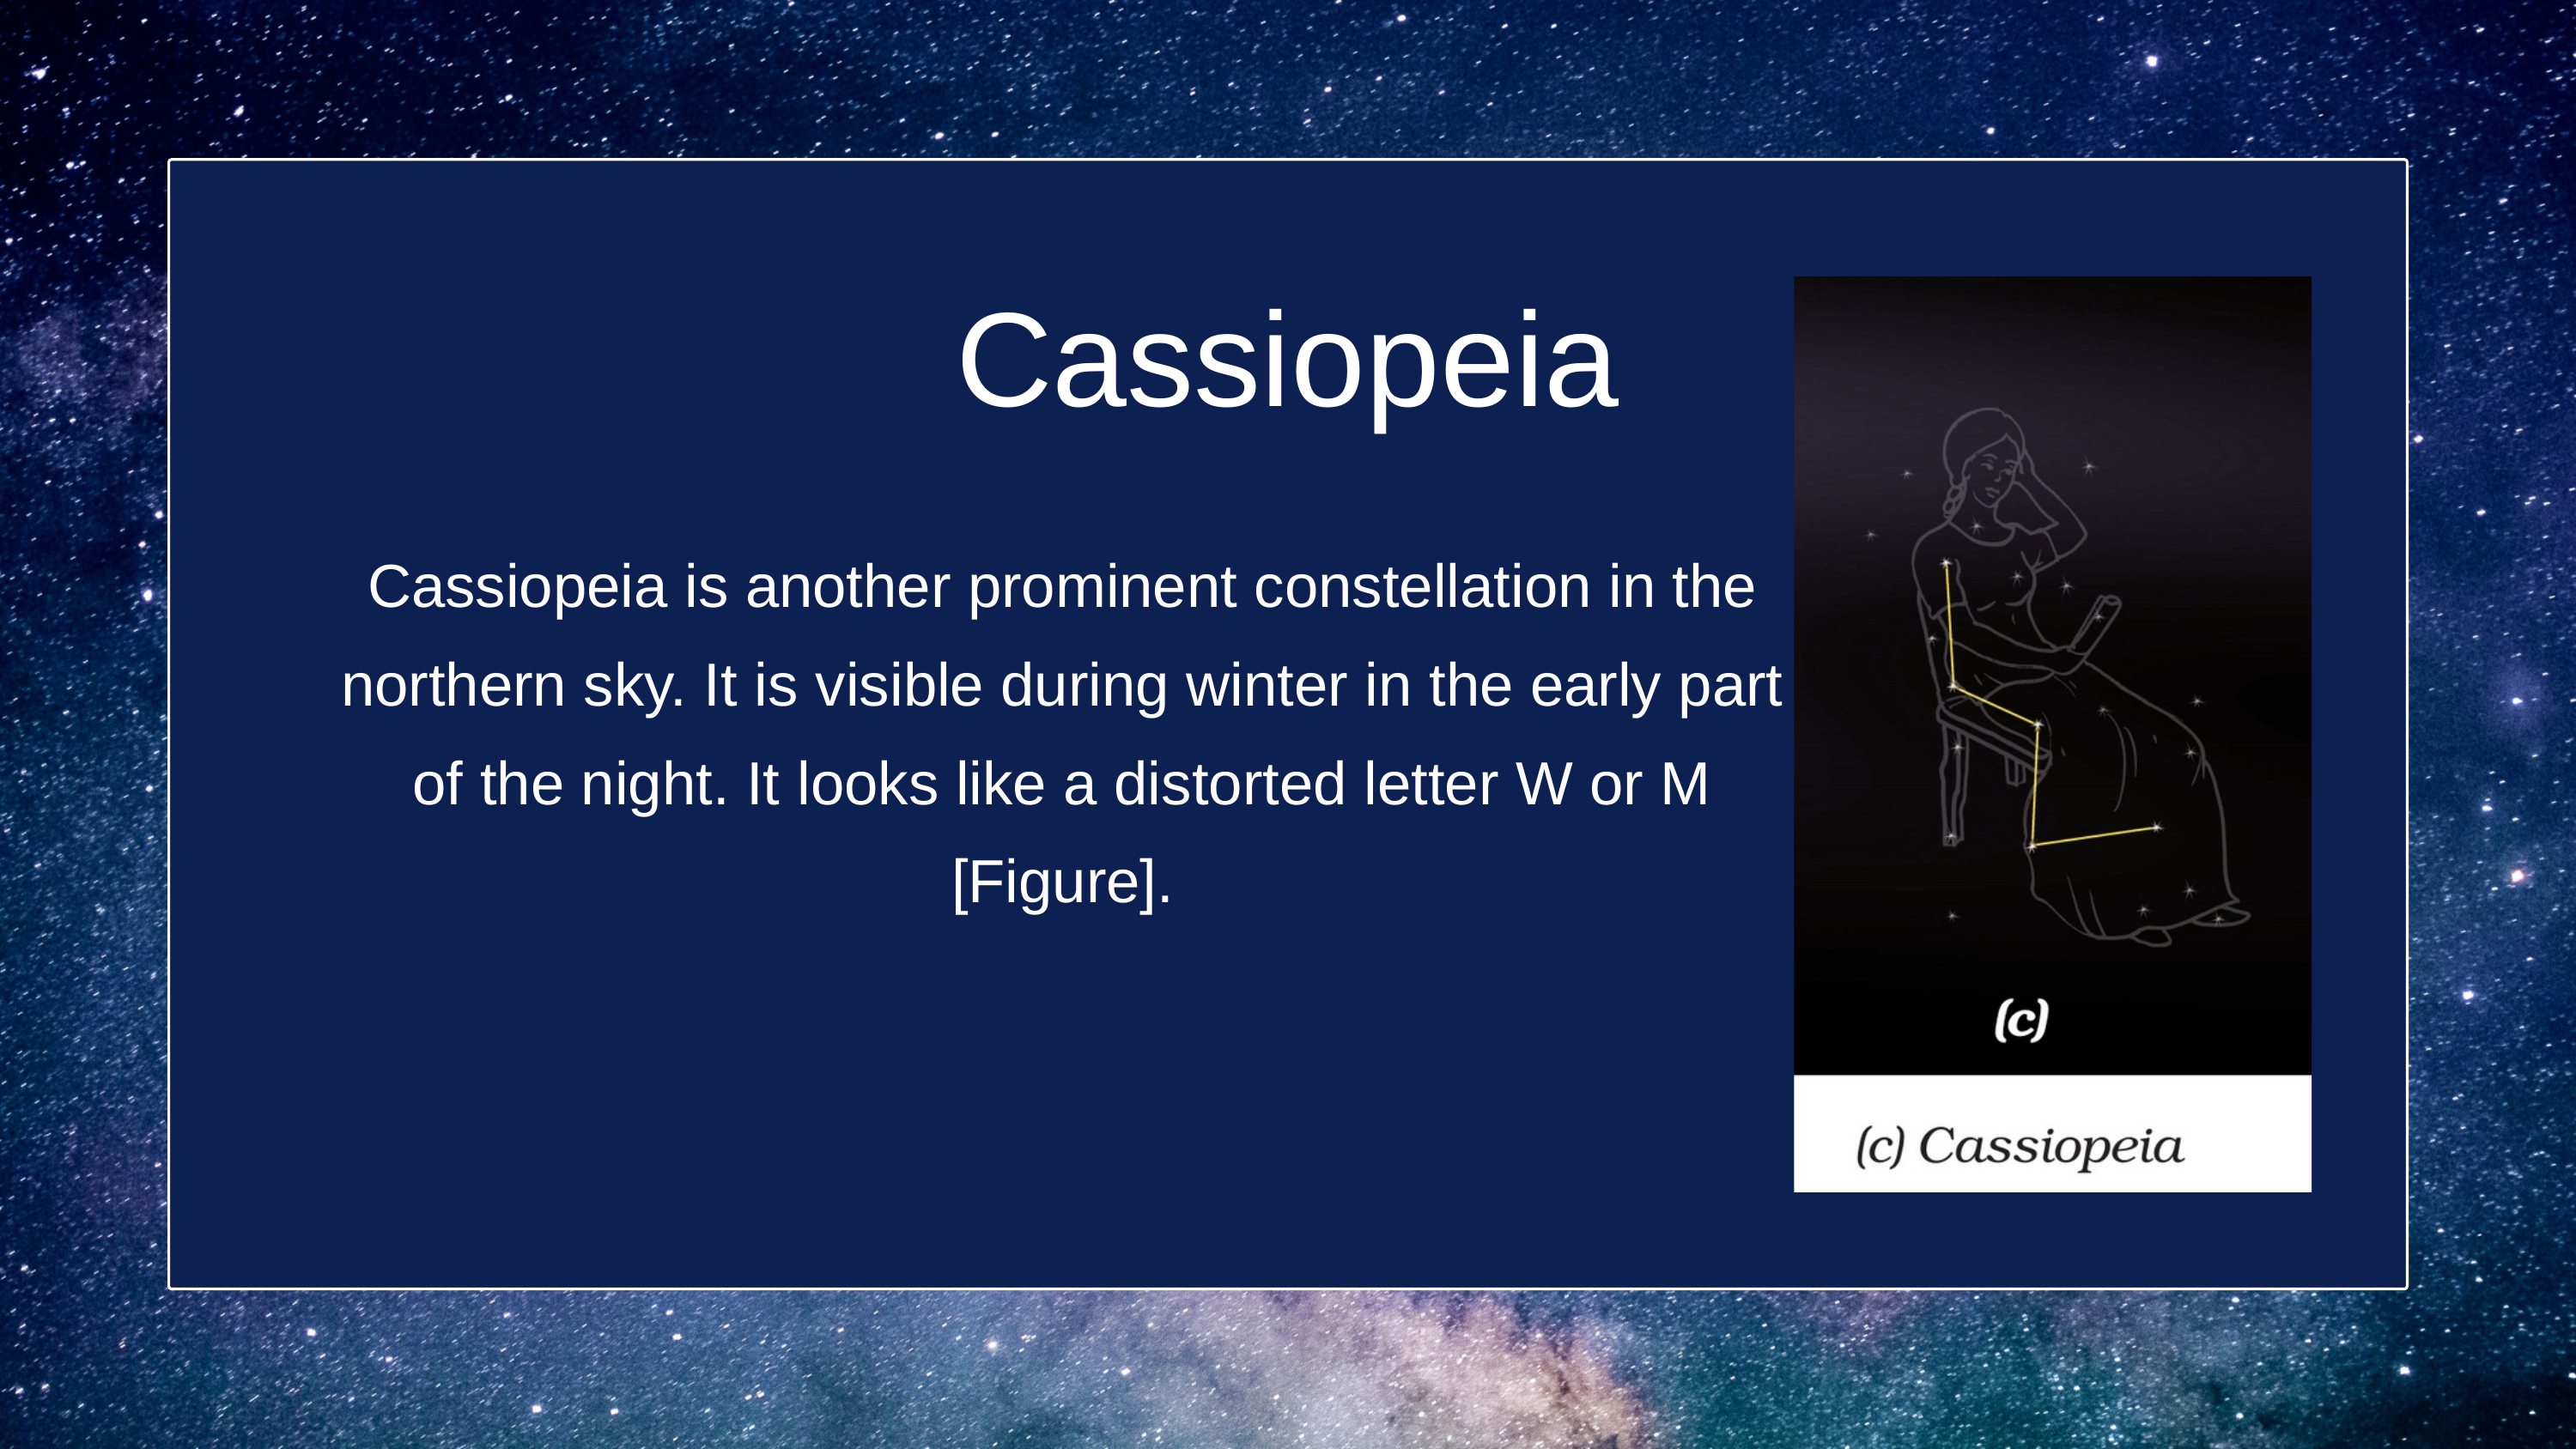

Cassiopeia
Cassiopeia is another prominent constellation in the northern sky. It is visible during winter in the early part of the night. It looks like a distorted letter W or M [Figure].